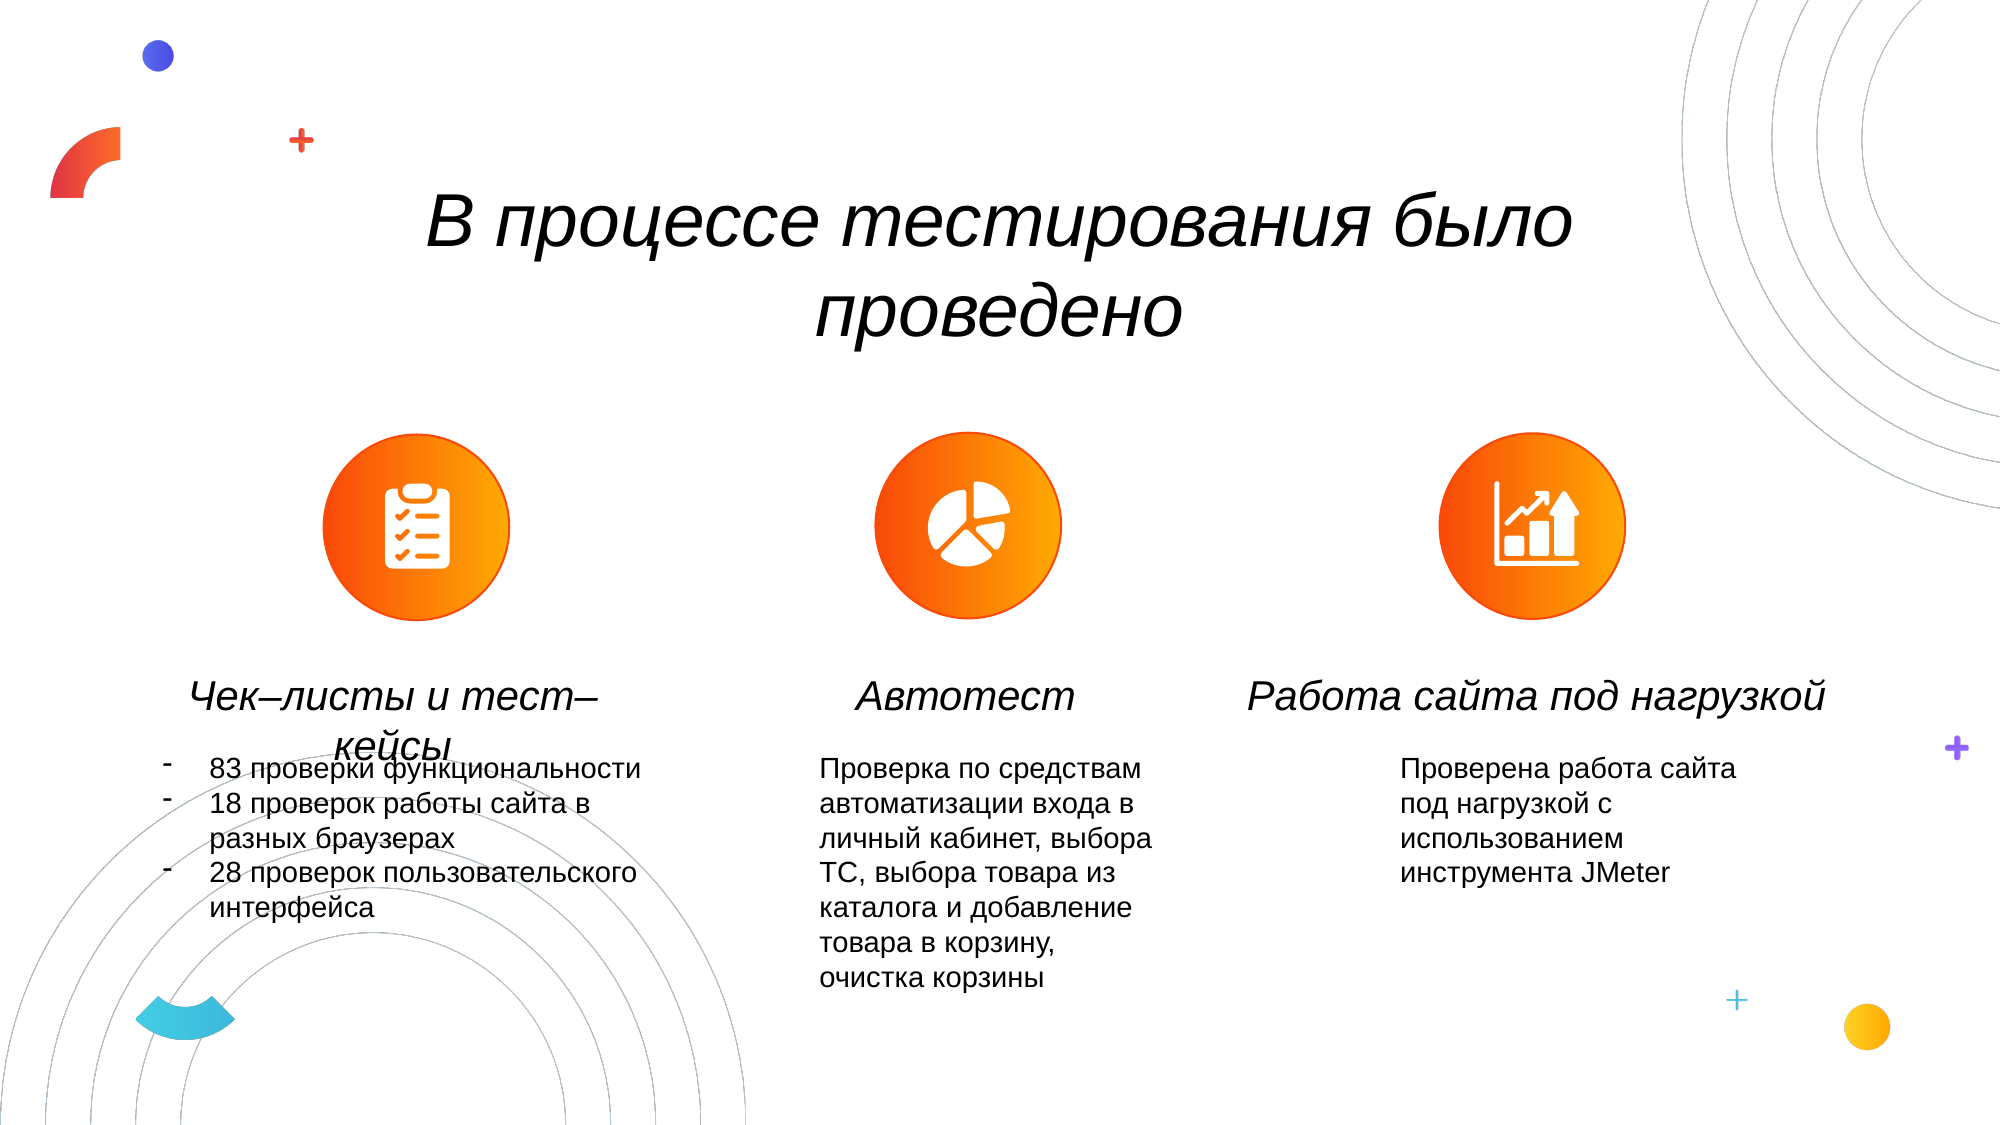

В процессе тестирования было проведено

Работа сайта под нагрузкой
Автотест
Чек–листы и тест–кейсы
83 проверки функциональности
18 проверок работы сайта в разных браузерах
28 проверок пользовательского интерфейса

Проверка по средствам автоматизации входа в личный кабинет, выбора ТС, выбора товара из каталога и добавление товара в корзину, очистка корзины
Проверена работа сайта под нагрузкой с использованием инструмента JMeter